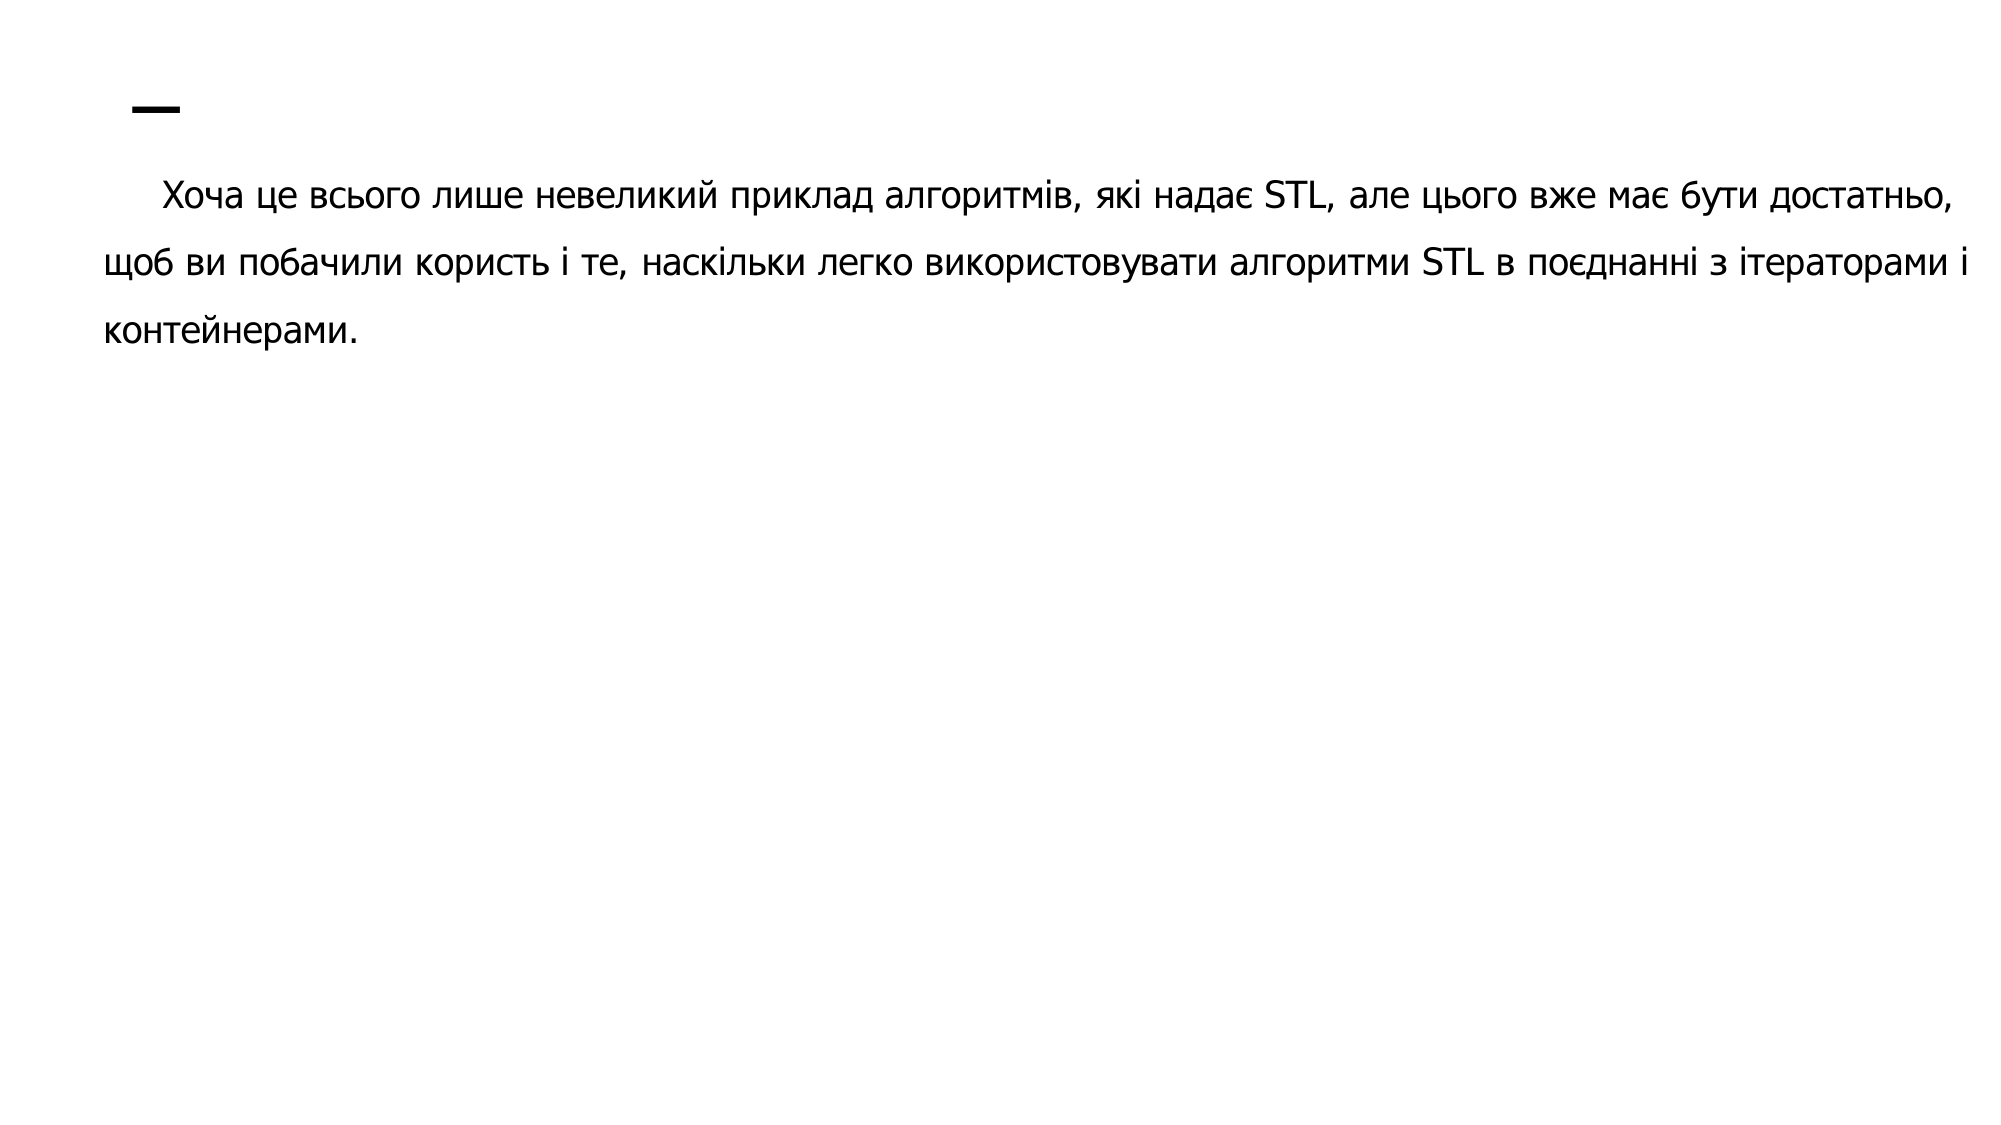

# _
Хоча це всього лише невеликий приклад алгоритмів, які надає STL, але цього вже має бути достатньо, щоб ви побачили користь і те, наскільки легко використовувати алгоритми STL в поєднанні з ітераторами і контейнерами.